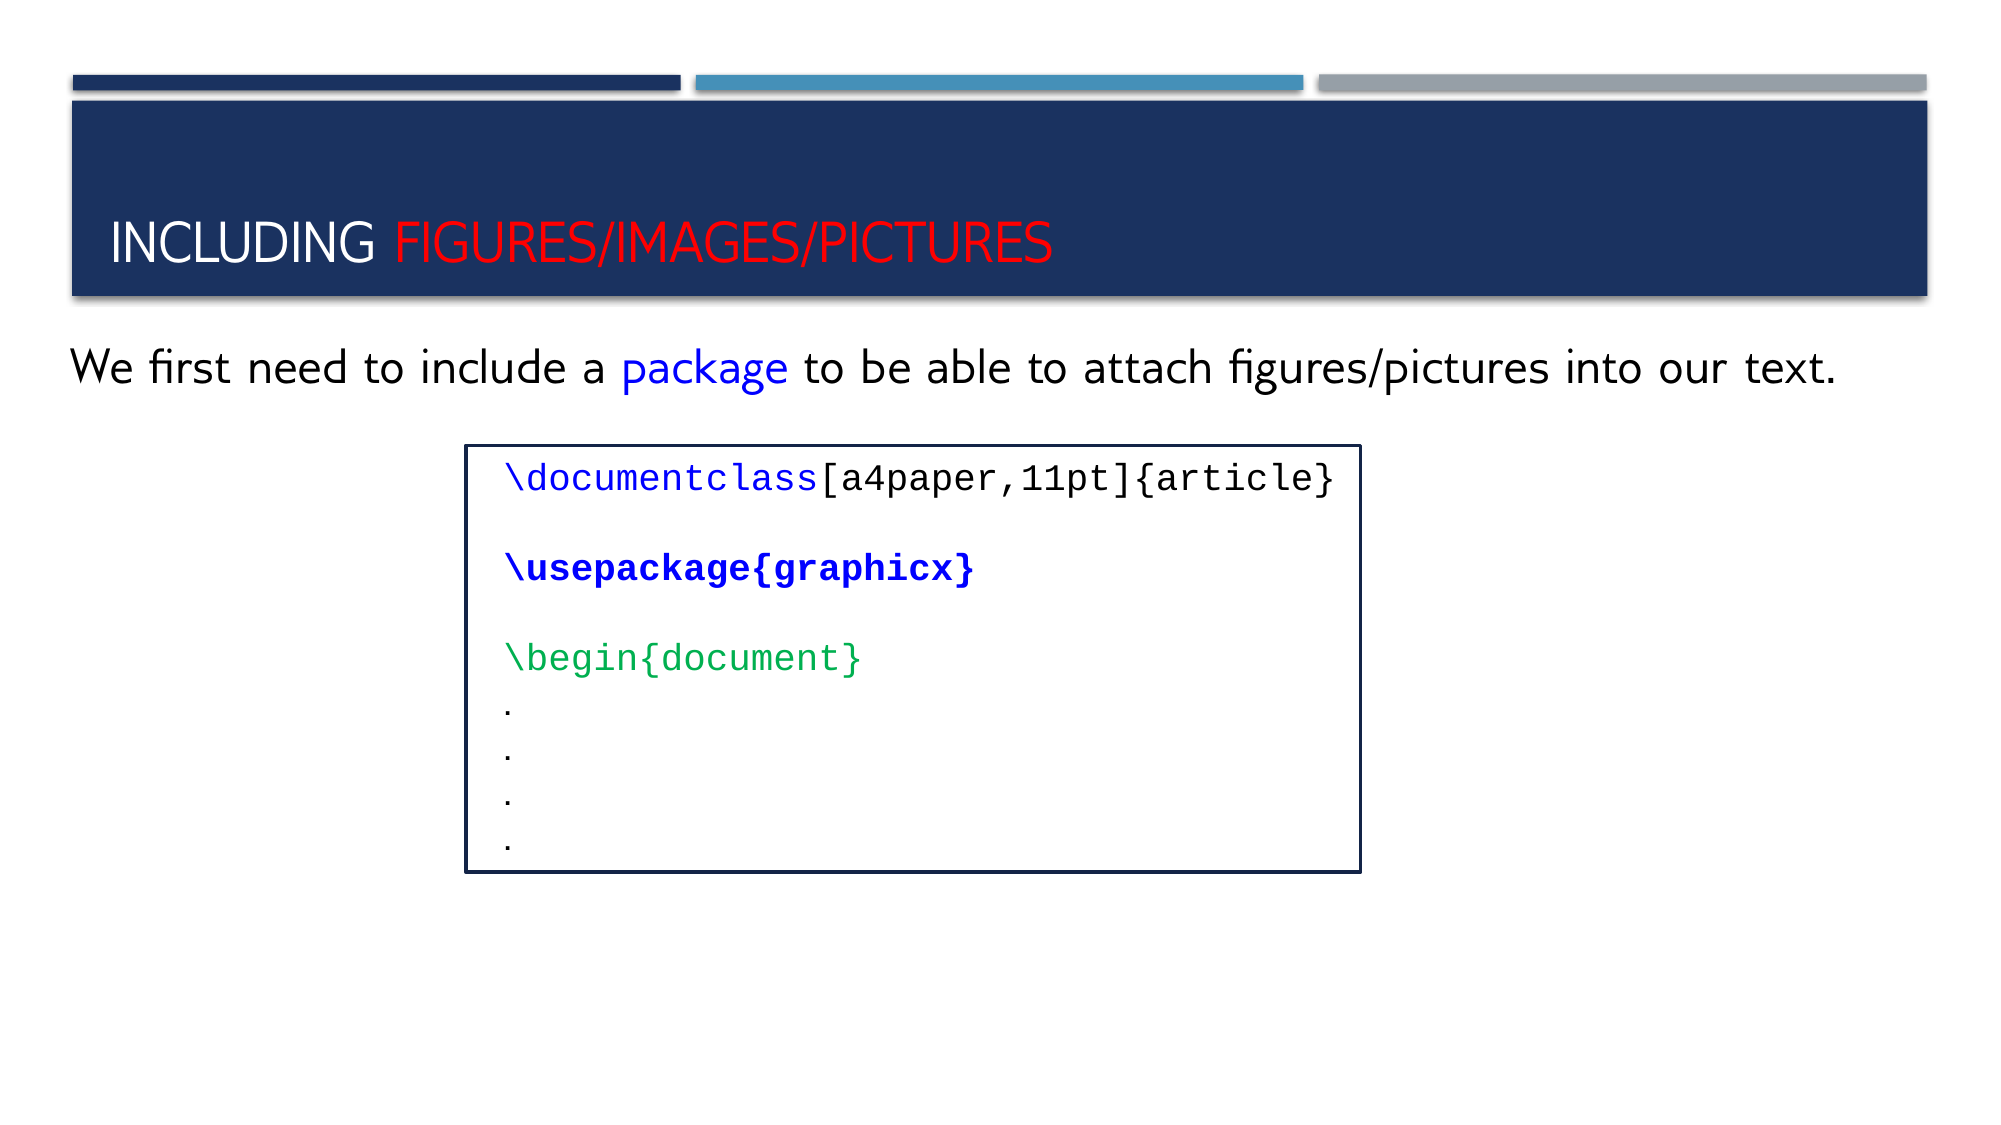

# Including figures/images/pictures
We first need to include a package to be able to attach figures/pictures into our text.

\documentclass[a4paper,11pt]{article}

\usepackage{graphicx}

\begin{document}
.
.
.
.